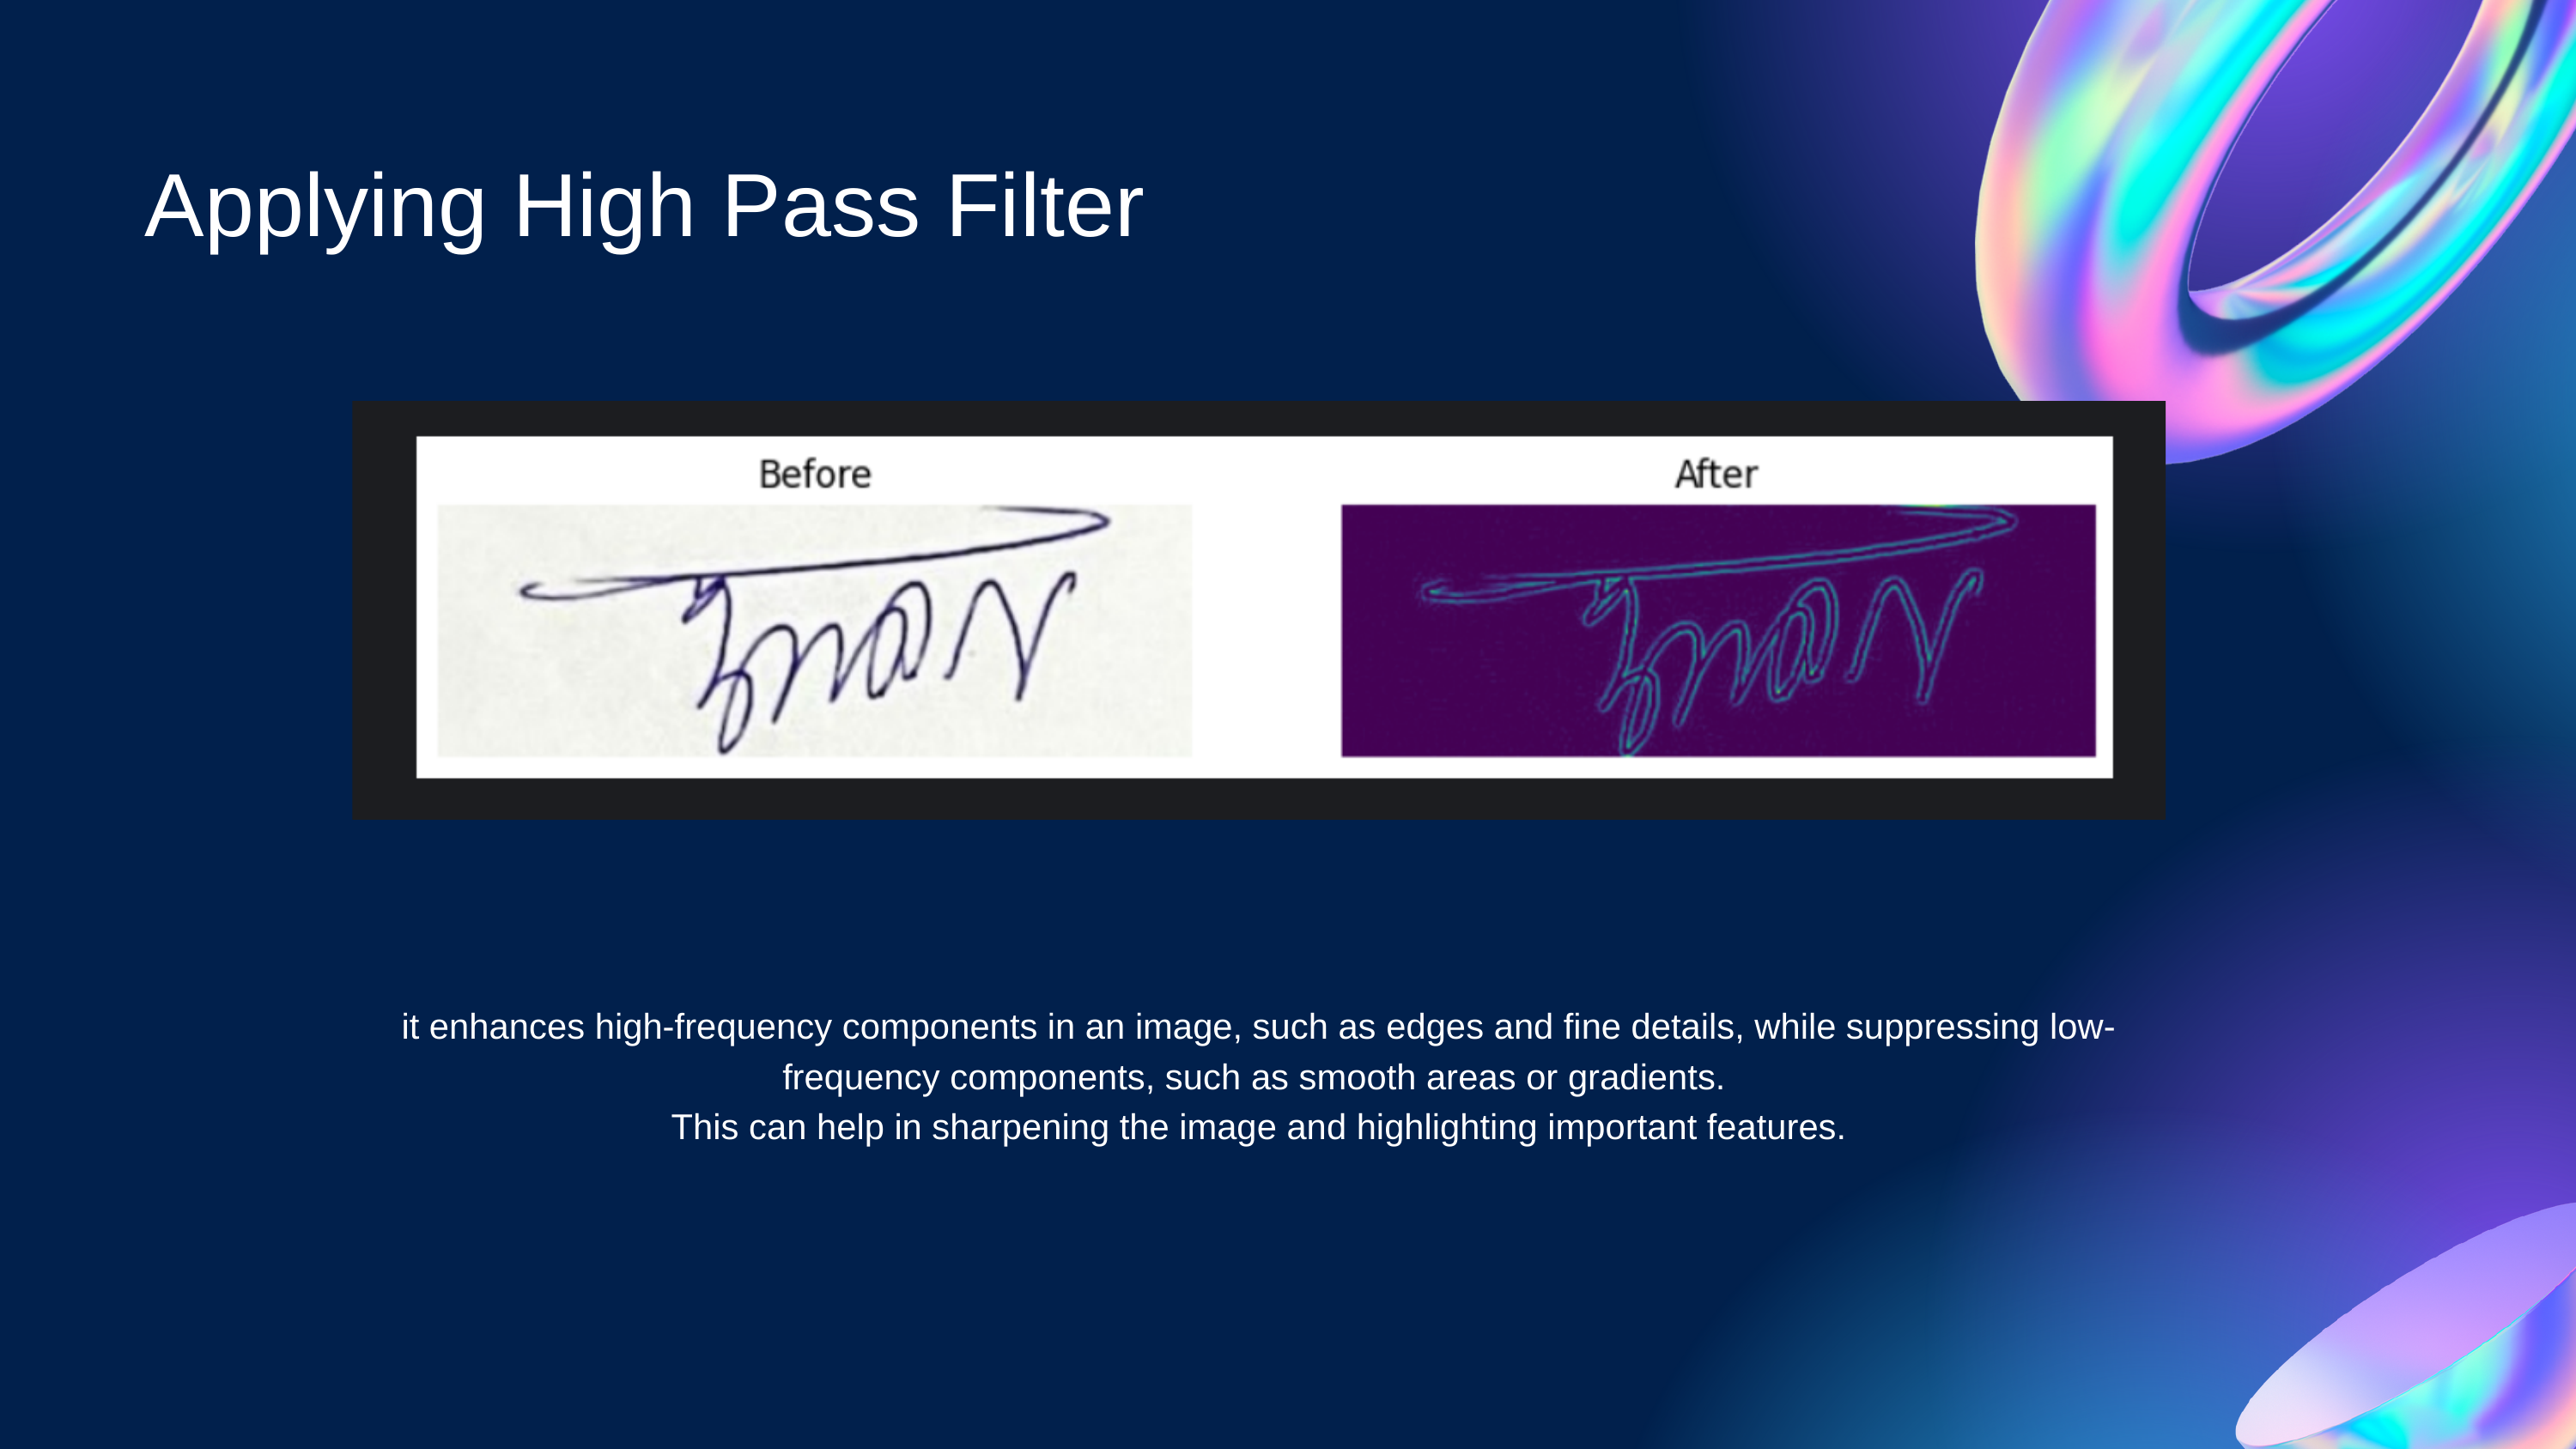

Applying High Pass Filter

it enhances high-frequency components in an image, such as edges and fine details, while suppressing low-frequency components, such as smooth areas or gradients.
This can help in sharpening the image and highlighting important features.